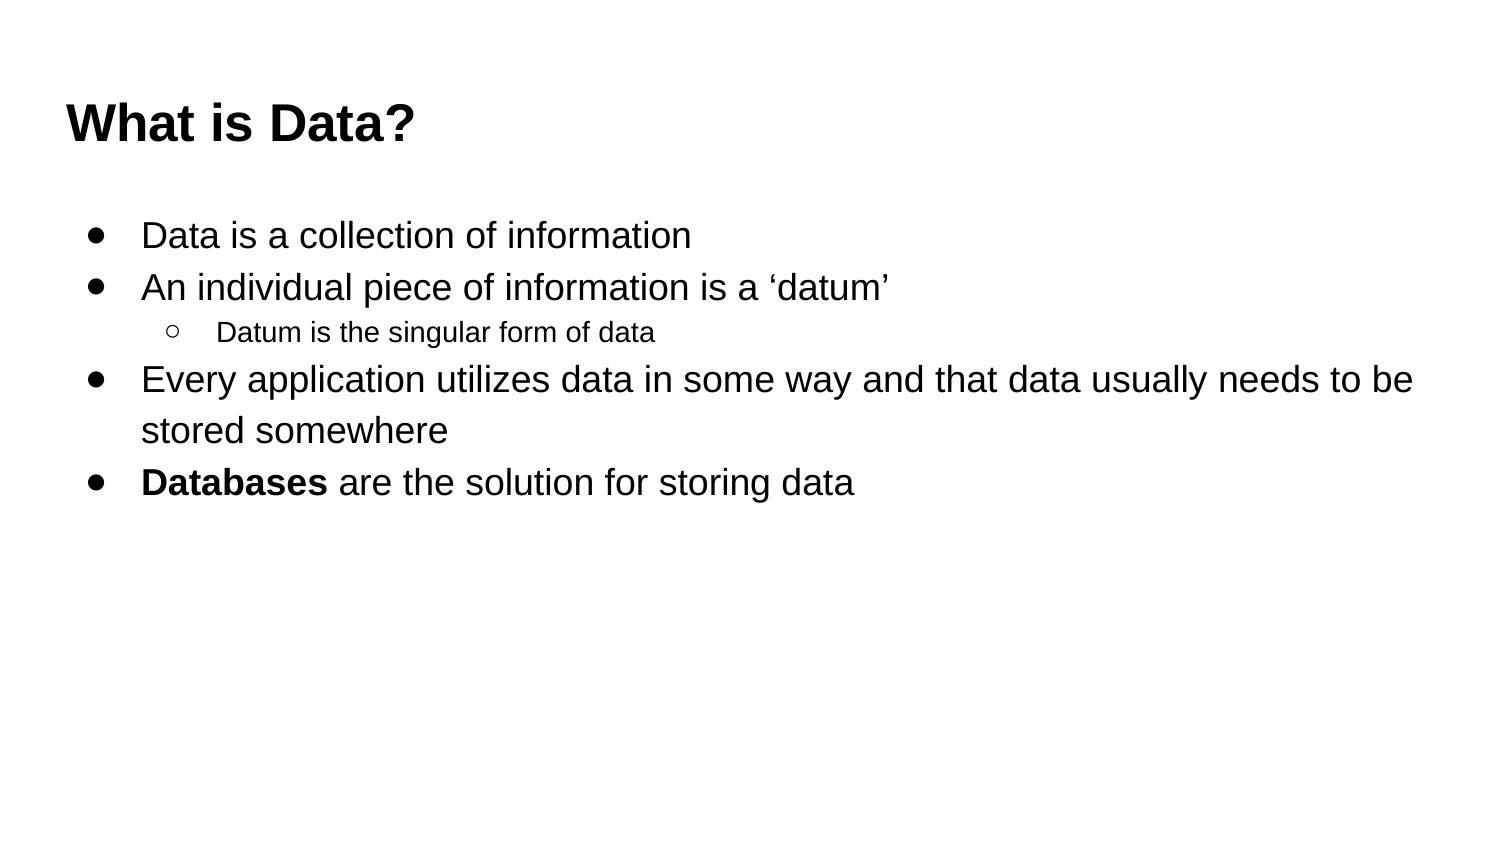

# What is Data?
Data is a collection of information
An individual piece of information is a ‘datum’
Datum is the singular form of data
Every application utilizes data in some way and that data usually needs to be stored somewhere
Databases are the solution for storing data